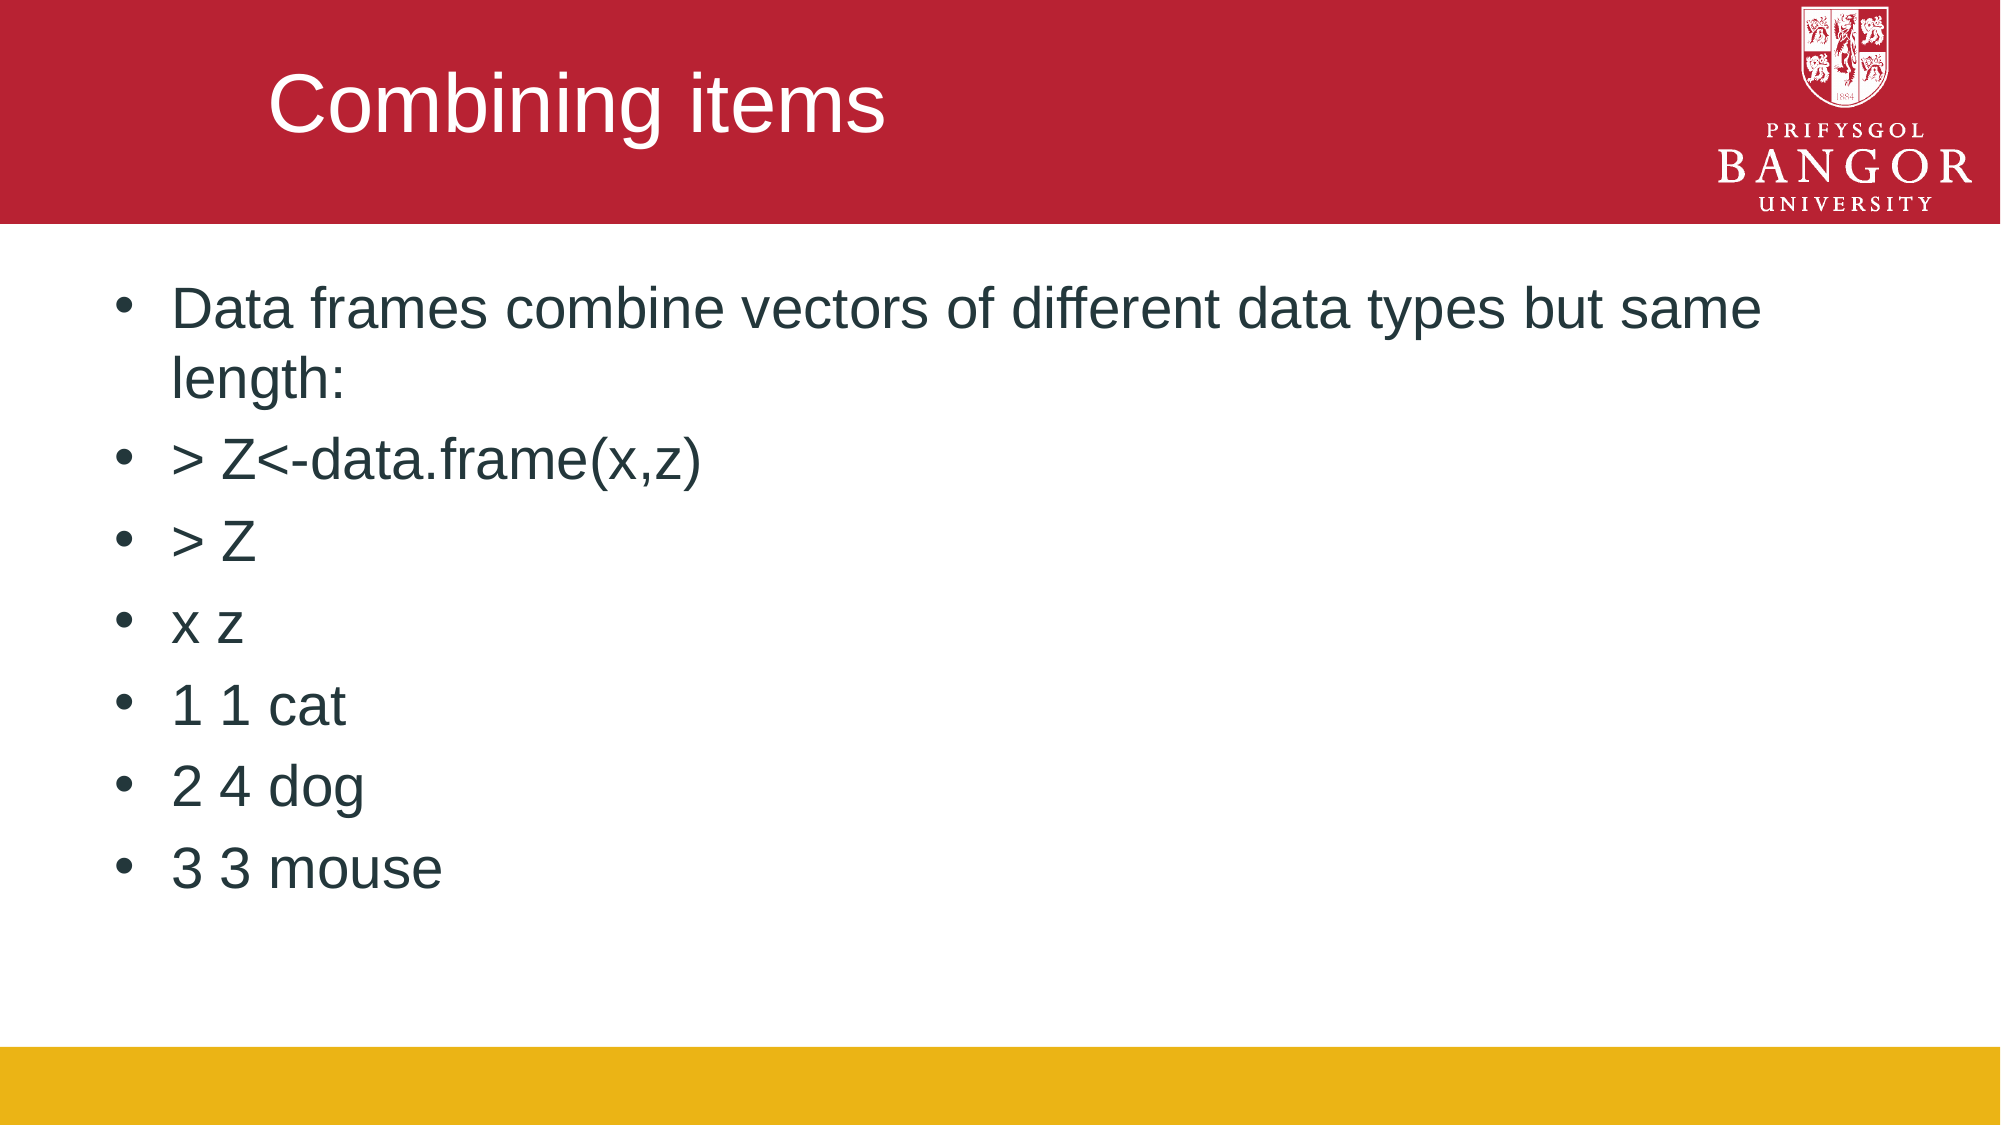

# Combining items
Data frames combine vectors of different data types but same length:
> Z<-data.frame(x,z)
> Z
x z
1 1 cat
2 4 dog
3 3 mouse